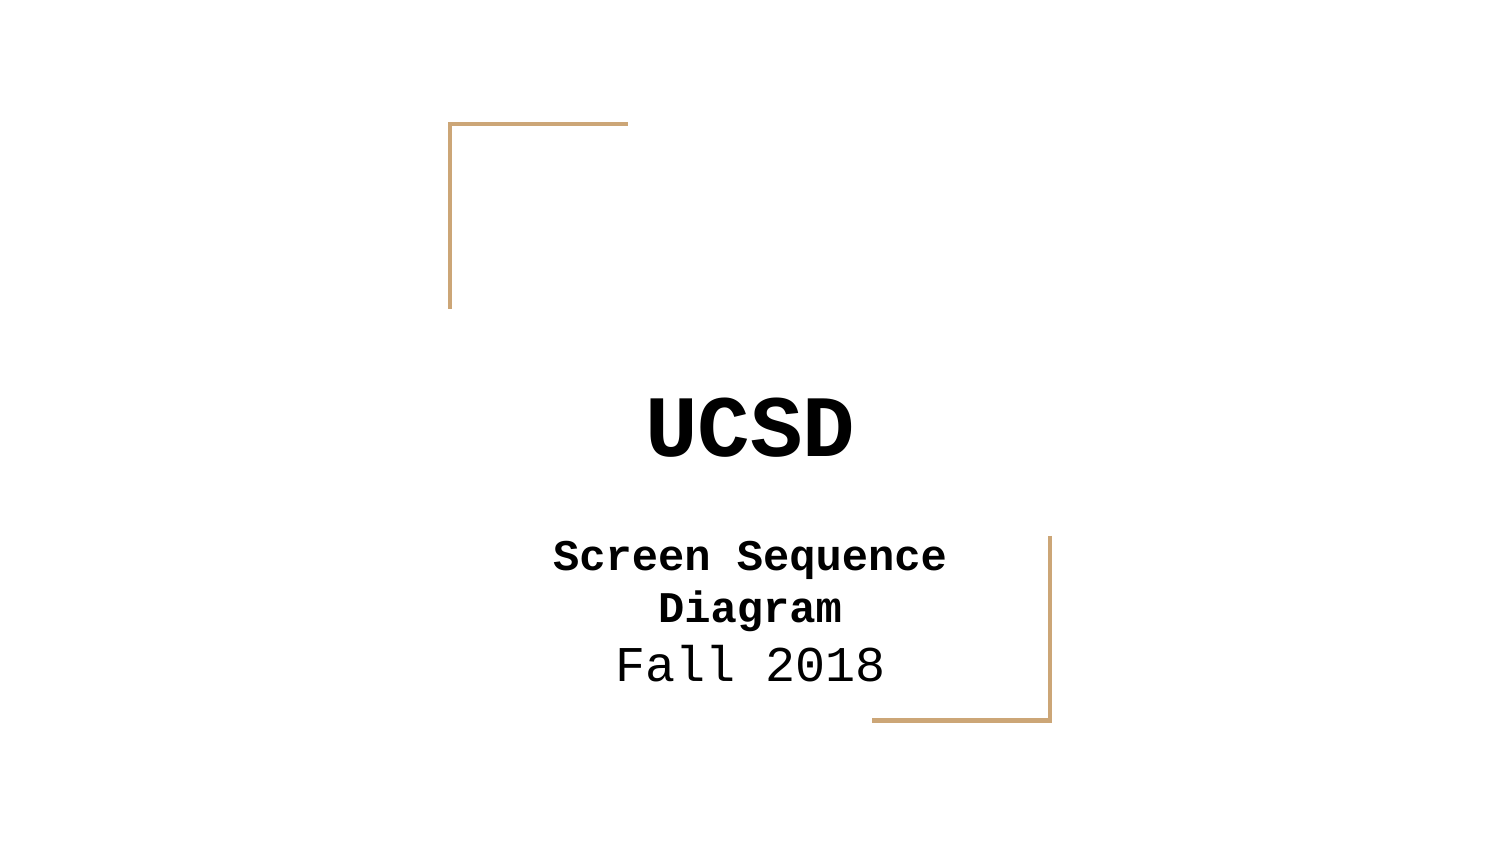

# UCSD
Screen Sequence Diagram
Fall 2018